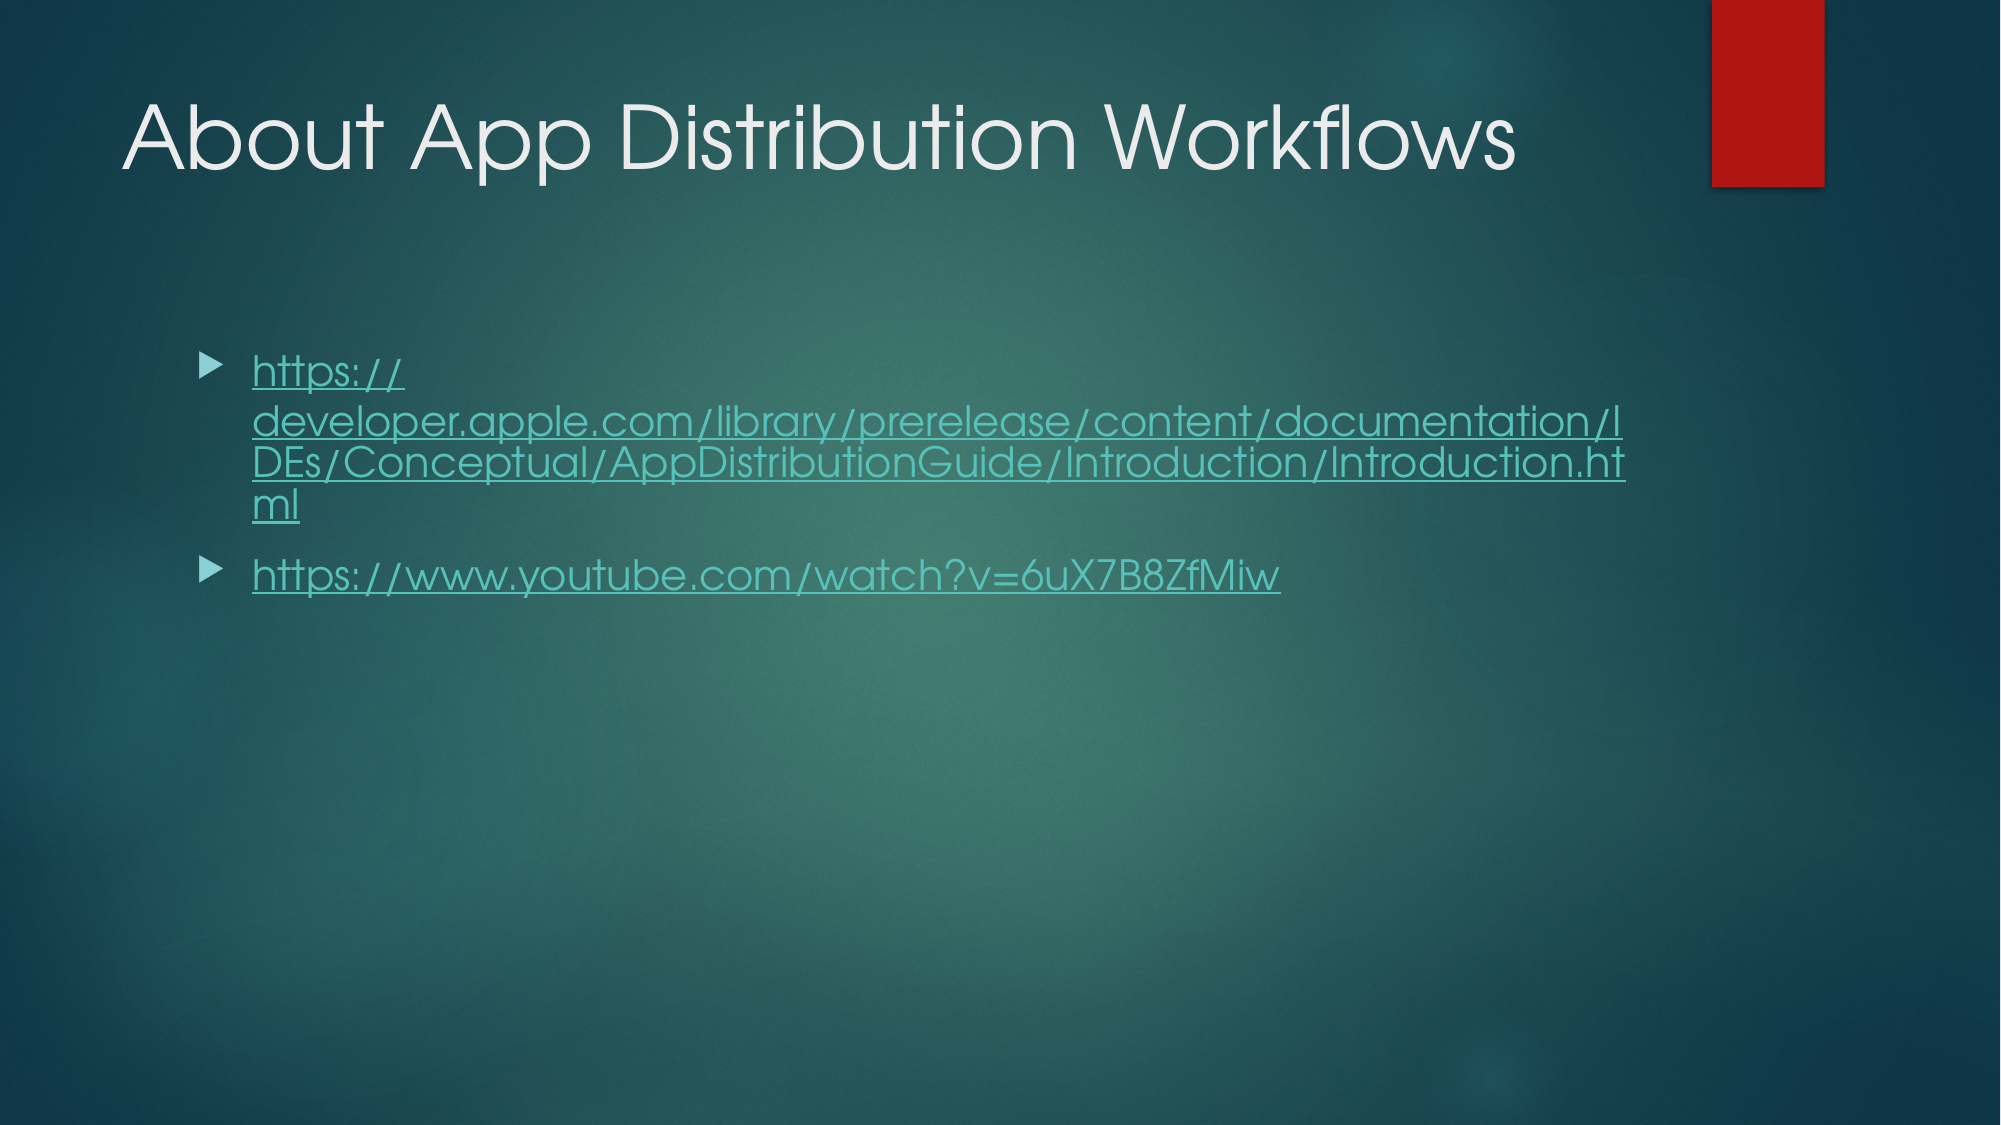

# About App Distribution Workflows
https://developer.apple.com/library/prerelease/content/documentation/IDEs/Conceptual/AppDistributionGuide/Introduction/Introduction.html
https://www.youtube.com/watch?v=6uX7B8ZfMiw